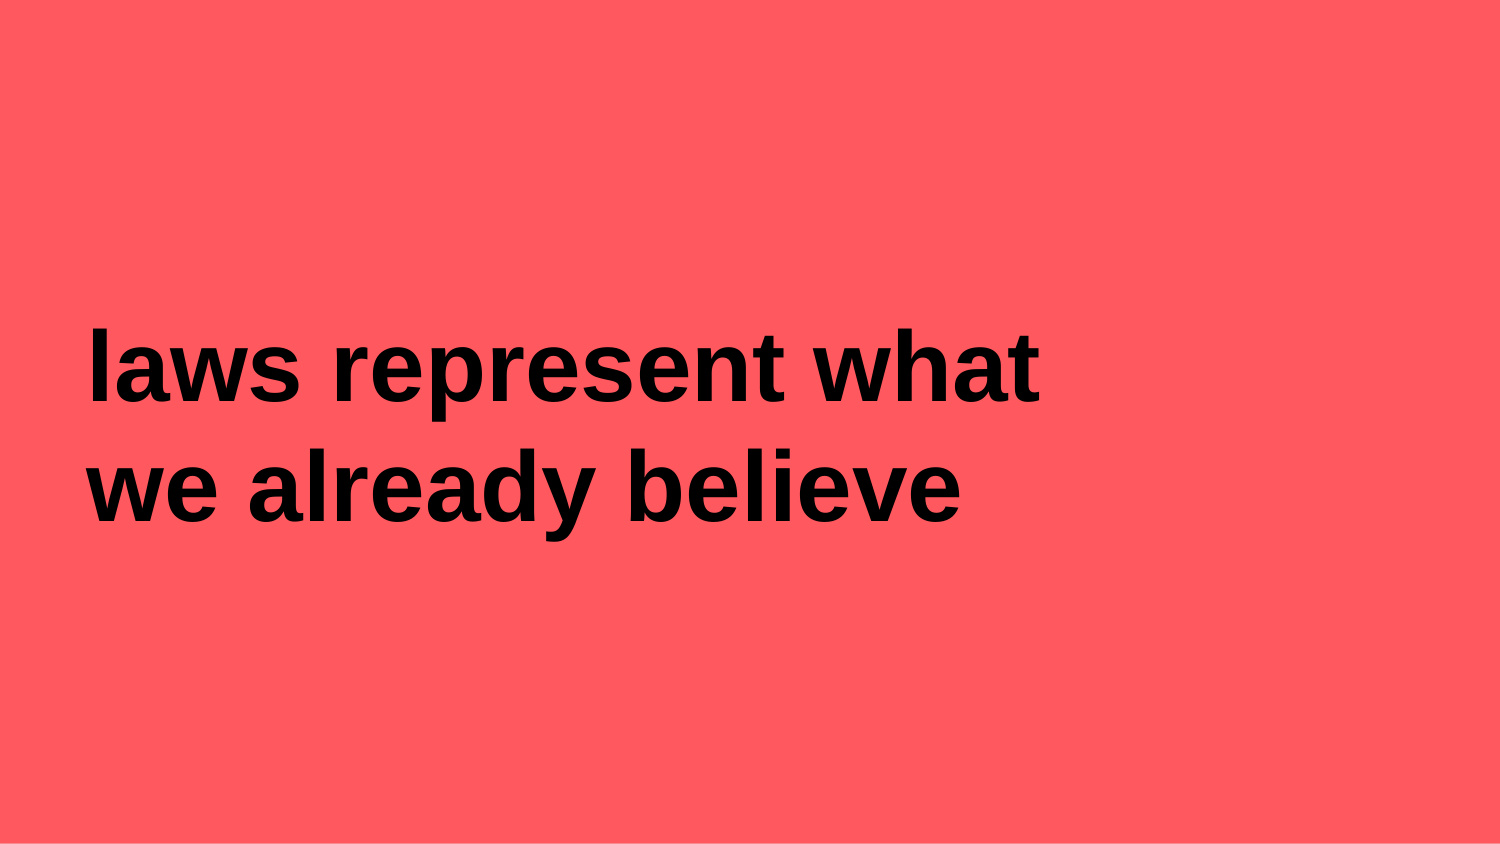

# laws represent what
we already believe